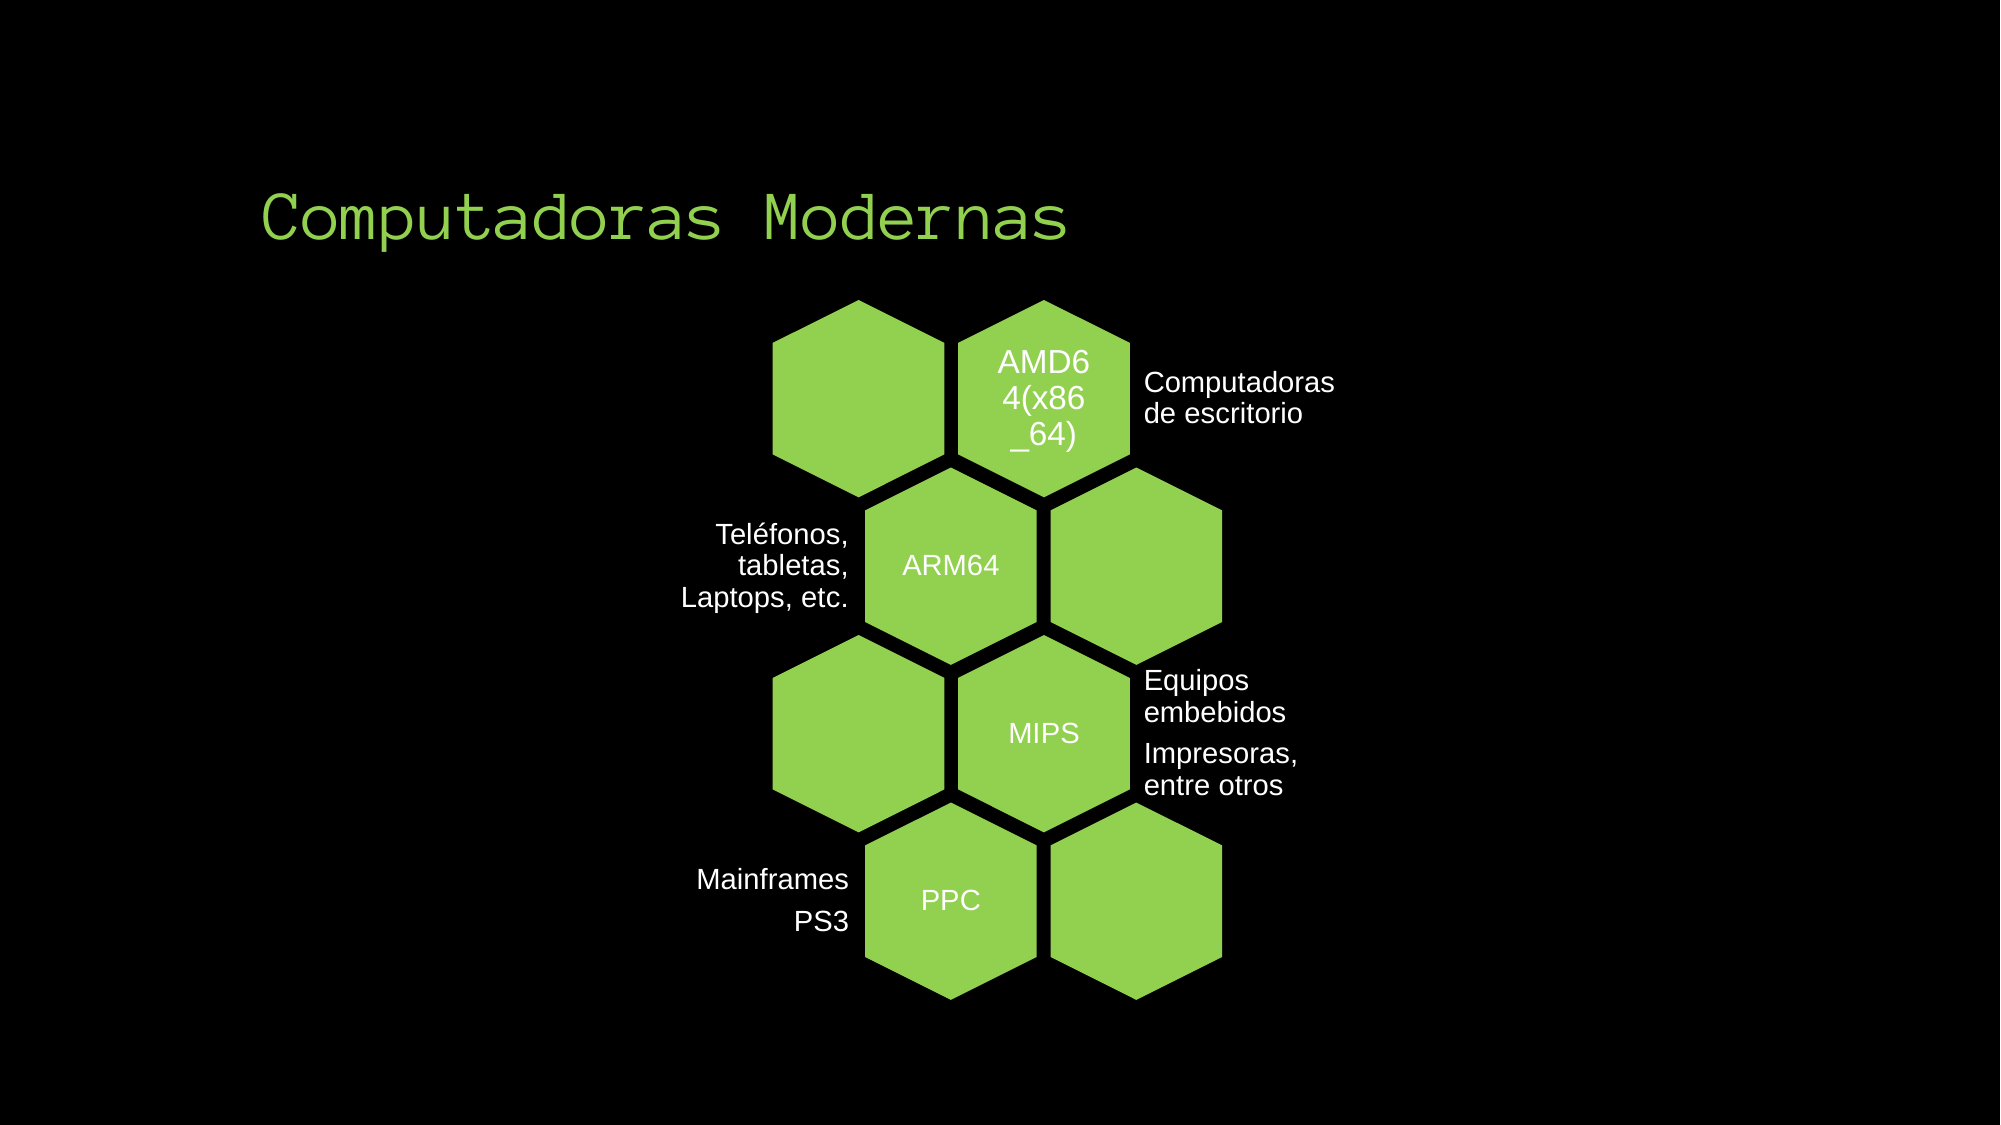

# Computadoras Modernas
AMD64(x86_64)
Computadoras de escritorio

ARM64
Teléfonos, tabletas, Laptops, etc.

MIPS
Equipos embebidos
Impresoras, entre otros

PPC
Mainframes
PS3